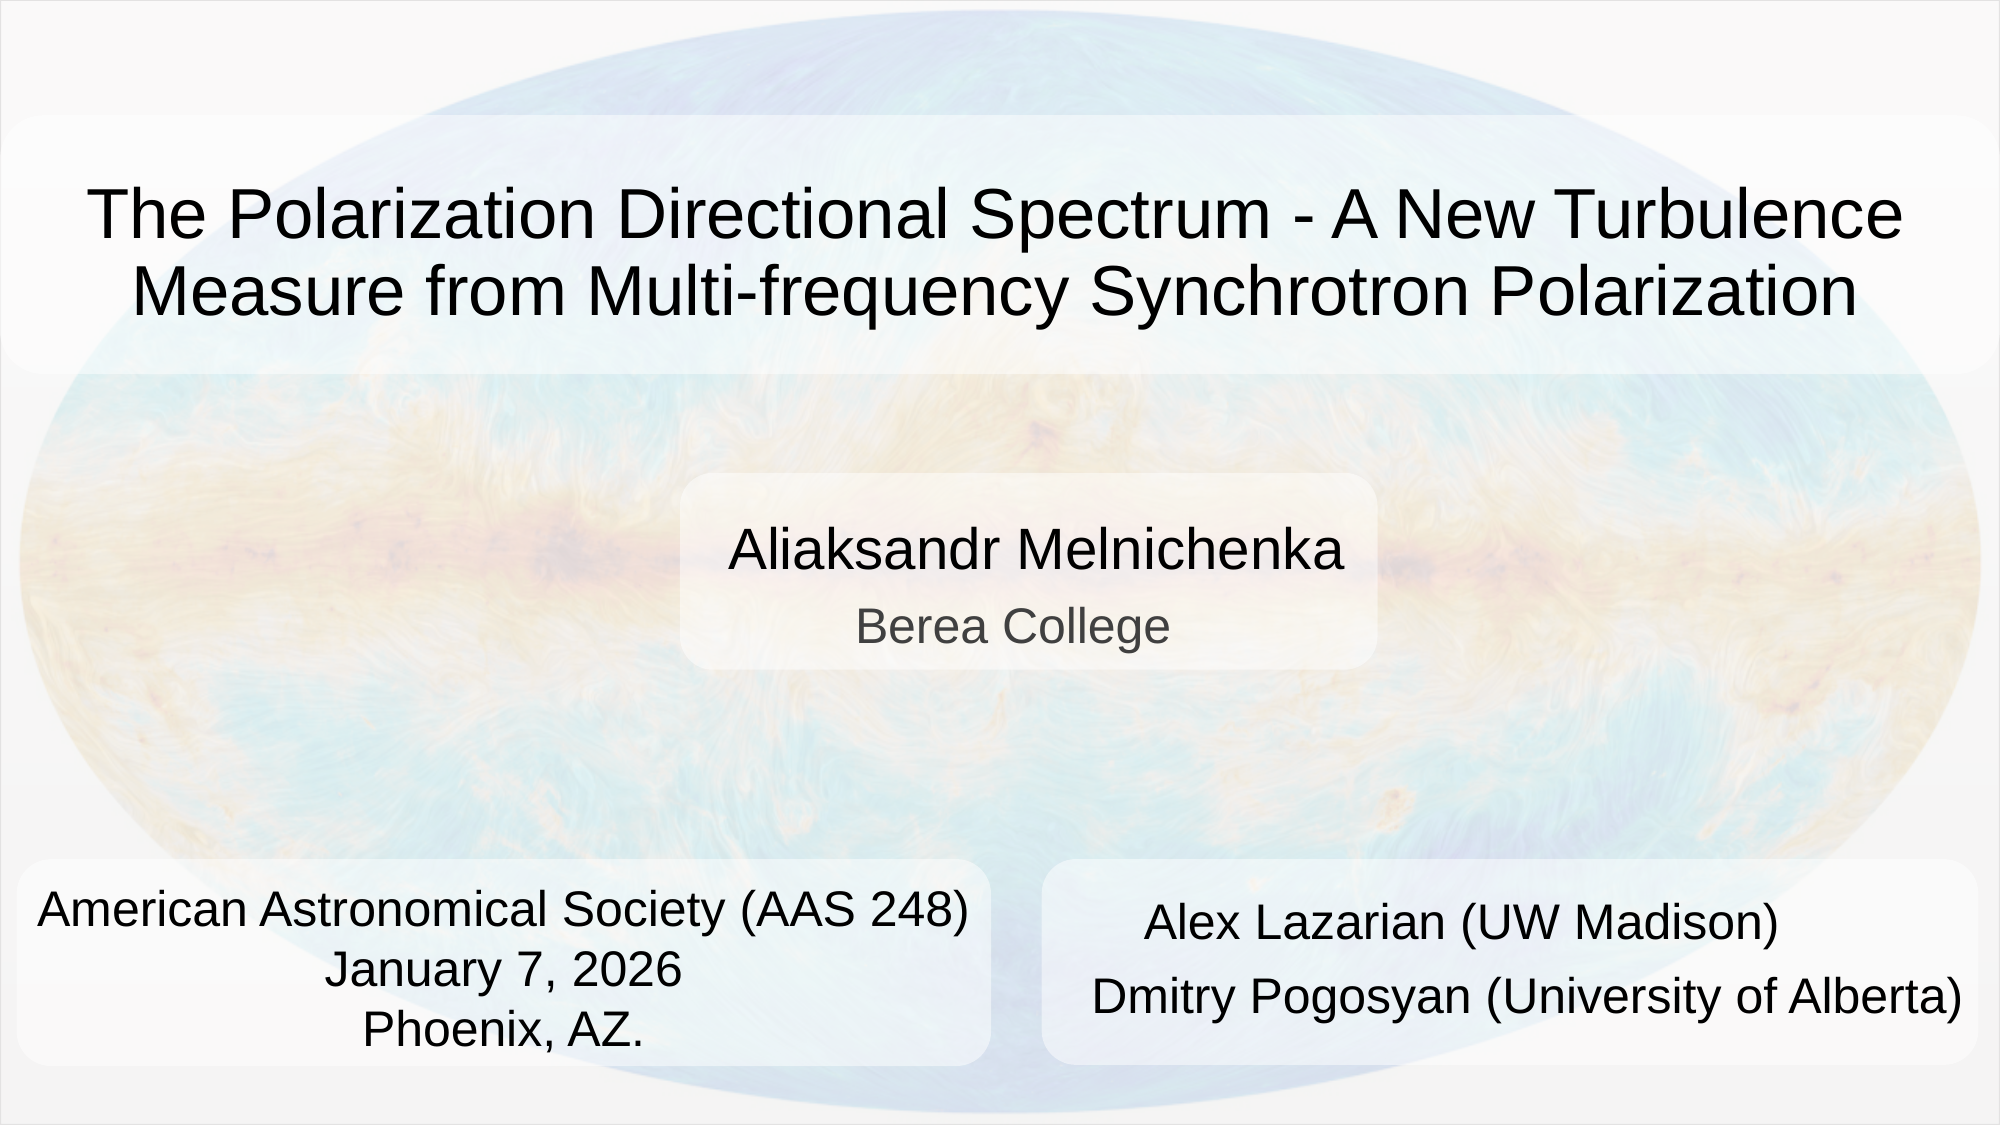

# The Polarization Directional Spectrum - A New Turbulence Measure from Multi-frequency Synchrotron Polarization

Aliaksandr Melnichenka
Berea College

American Astronomical Society (AAS 248)
January 7, 2026
Phoenix, AZ.
Alex Lazarian (UW Madison)
Dmitry Pogosyan (University of Alberta)